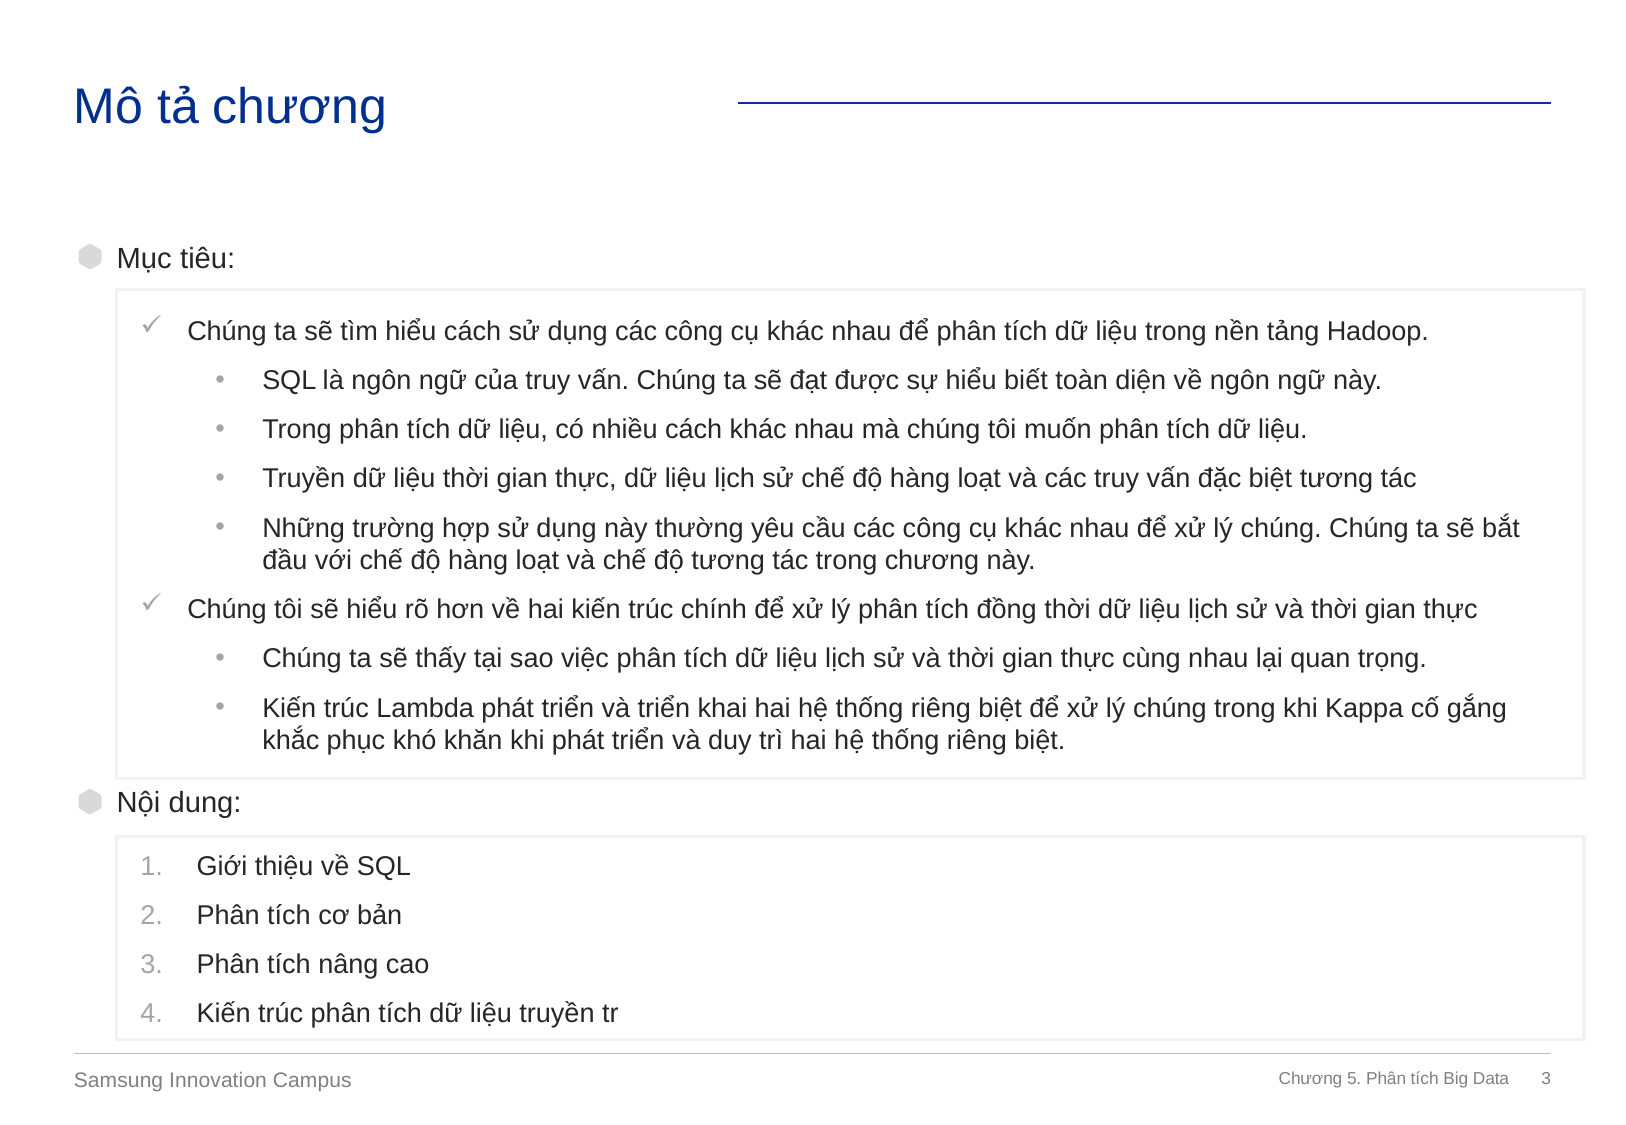

Mô tả chương

Mục tiêu:
Chúng ta sẽ tìm hiểu cách sử dụng các công cụ khác nhau để phân tích dữ liệu trong nền tảng Hadoop.
SQL là ngôn ngữ của truy vấn. Chúng ta sẽ đạt được sự hiểu biết toàn diện về ngôn ngữ này.
Trong phân tích dữ liệu, có nhiều cách khác nhau mà chúng tôi muốn phân tích dữ liệu.
Truyền dữ liệu thời gian thực, dữ liệu lịch sử chế độ hàng loạt và các truy vấn đặc biệt tương tác
Những trường hợp sử dụng này thường yêu cầu các công cụ khác nhau để xử lý chúng. Chúng ta sẽ bắt đầu với chế độ hàng loạt và chế độ tương tác trong chương này.
Chúng tôi sẽ hiểu rõ hơn về hai kiến trúc chính để xử lý phân tích đồng thời dữ liệu lịch sử và thời gian thực
Chúng ta sẽ thấy tại sao việc phân tích dữ liệu lịch sử và thời gian thực cùng nhau lại quan trọng.
Kiến trúc Lambda phát triển và triển khai hai hệ thống riêng biệt để xử lý chúng trong khi Kappa cố gắng khắc phục khó khăn khi phát triển và duy trì hai hệ thống riêng biệt.

Nội dung:
Giới thiệu về SQL
Phân tích cơ bản
Phân tích nâng cao
Kiến trúc phân tích dữ liệu truyền tr